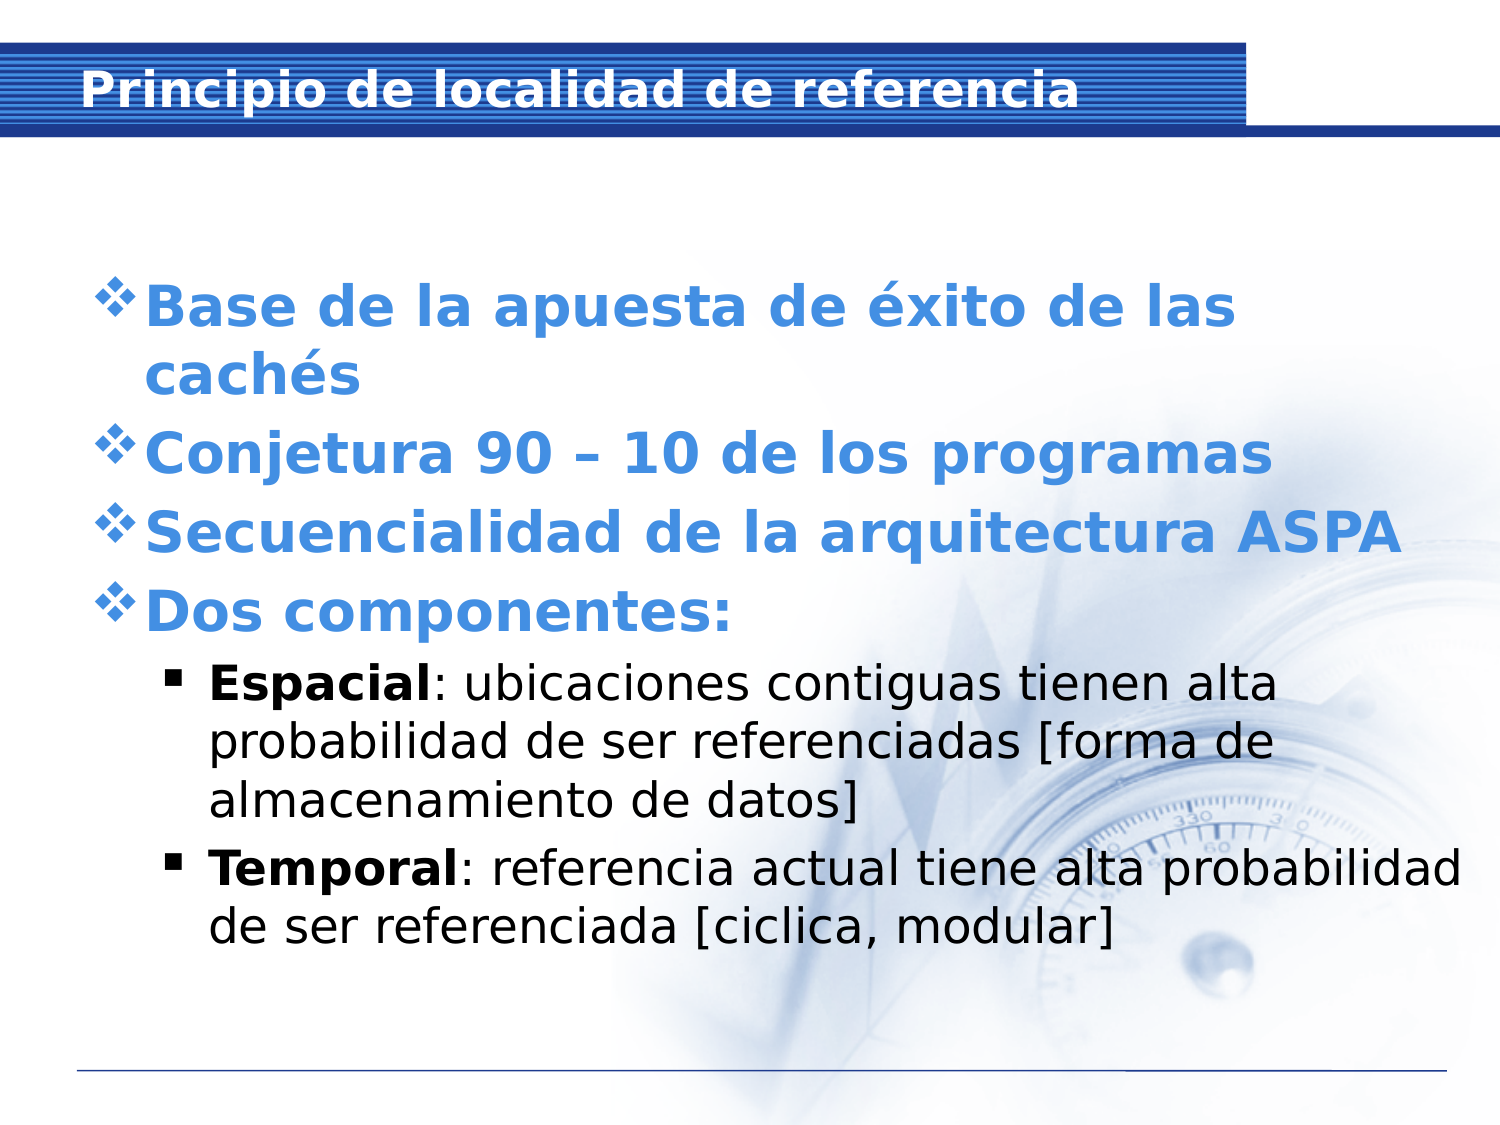

# Principio de localidad de referencia
Base de la apuesta de éxito de las cachés
Conjetura 90 – 10 de los programas
Secuencialidad de la arquitectura ASPA
Dos componentes:
Espacial: ubicaciones contiguas tienen alta probabilidad de ser referenciadas [forma de almacenamiento de datos]
Temporal: referencia actual tiene alta probabilidad de ser referenciada [ciclica, modular]